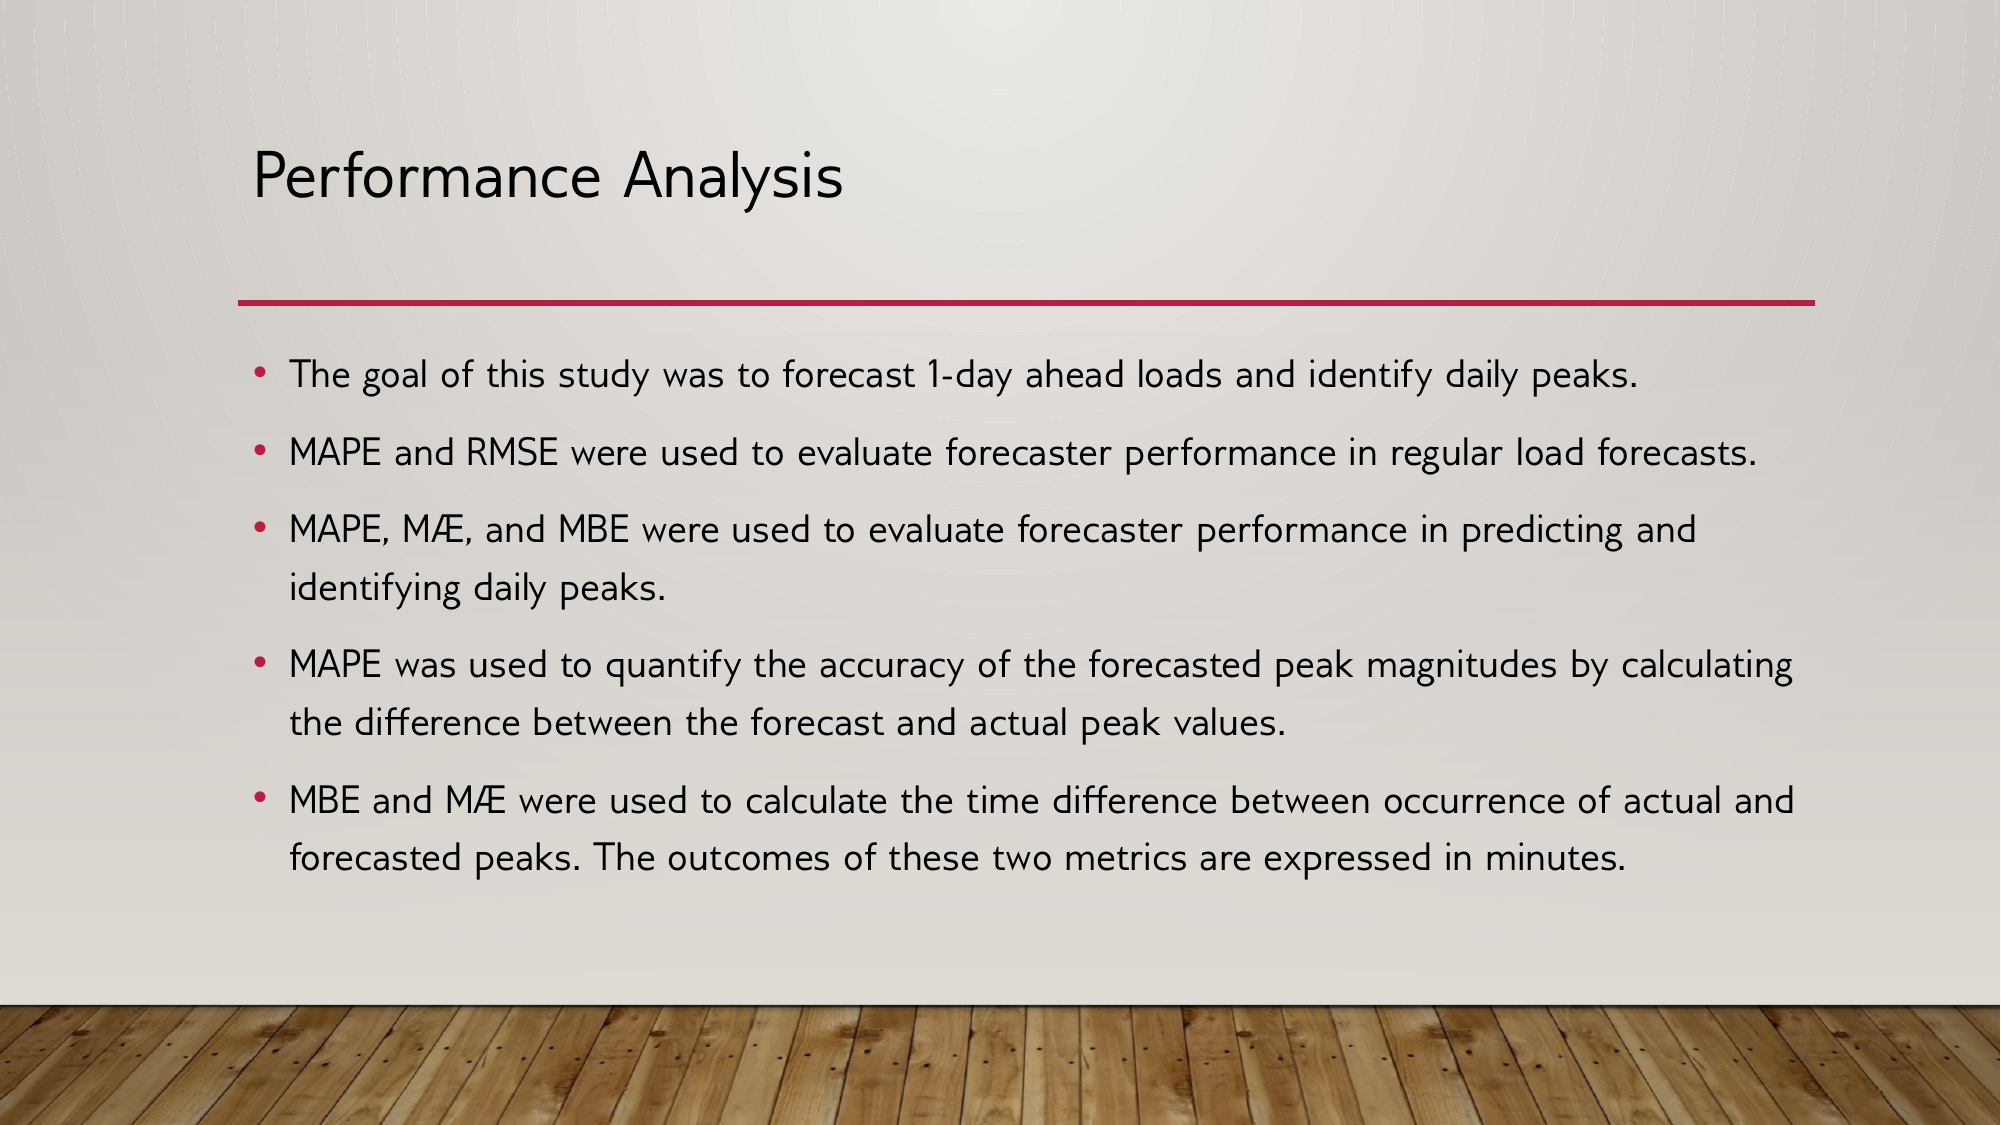

# Performance Analysis
The goal of this study was to forecast 1-day ahead loads and identify daily peaks.
MAPE and RMSE were used to evaluate forecaster performance in regular load forecasts.
MAPE, MAE, and MBE were used to evaluate forecaster performance in predicting and identifying daily peaks.
MAPE was used to quantify the accuracy of the forecasted peak magnitudes by calculating the difference between the forecast and actual peak values.
MBE and MAE were used to calculate the time difference between occurrence of actual and forecasted peaks. The outcomes of these two metrics are expressed in minutes.